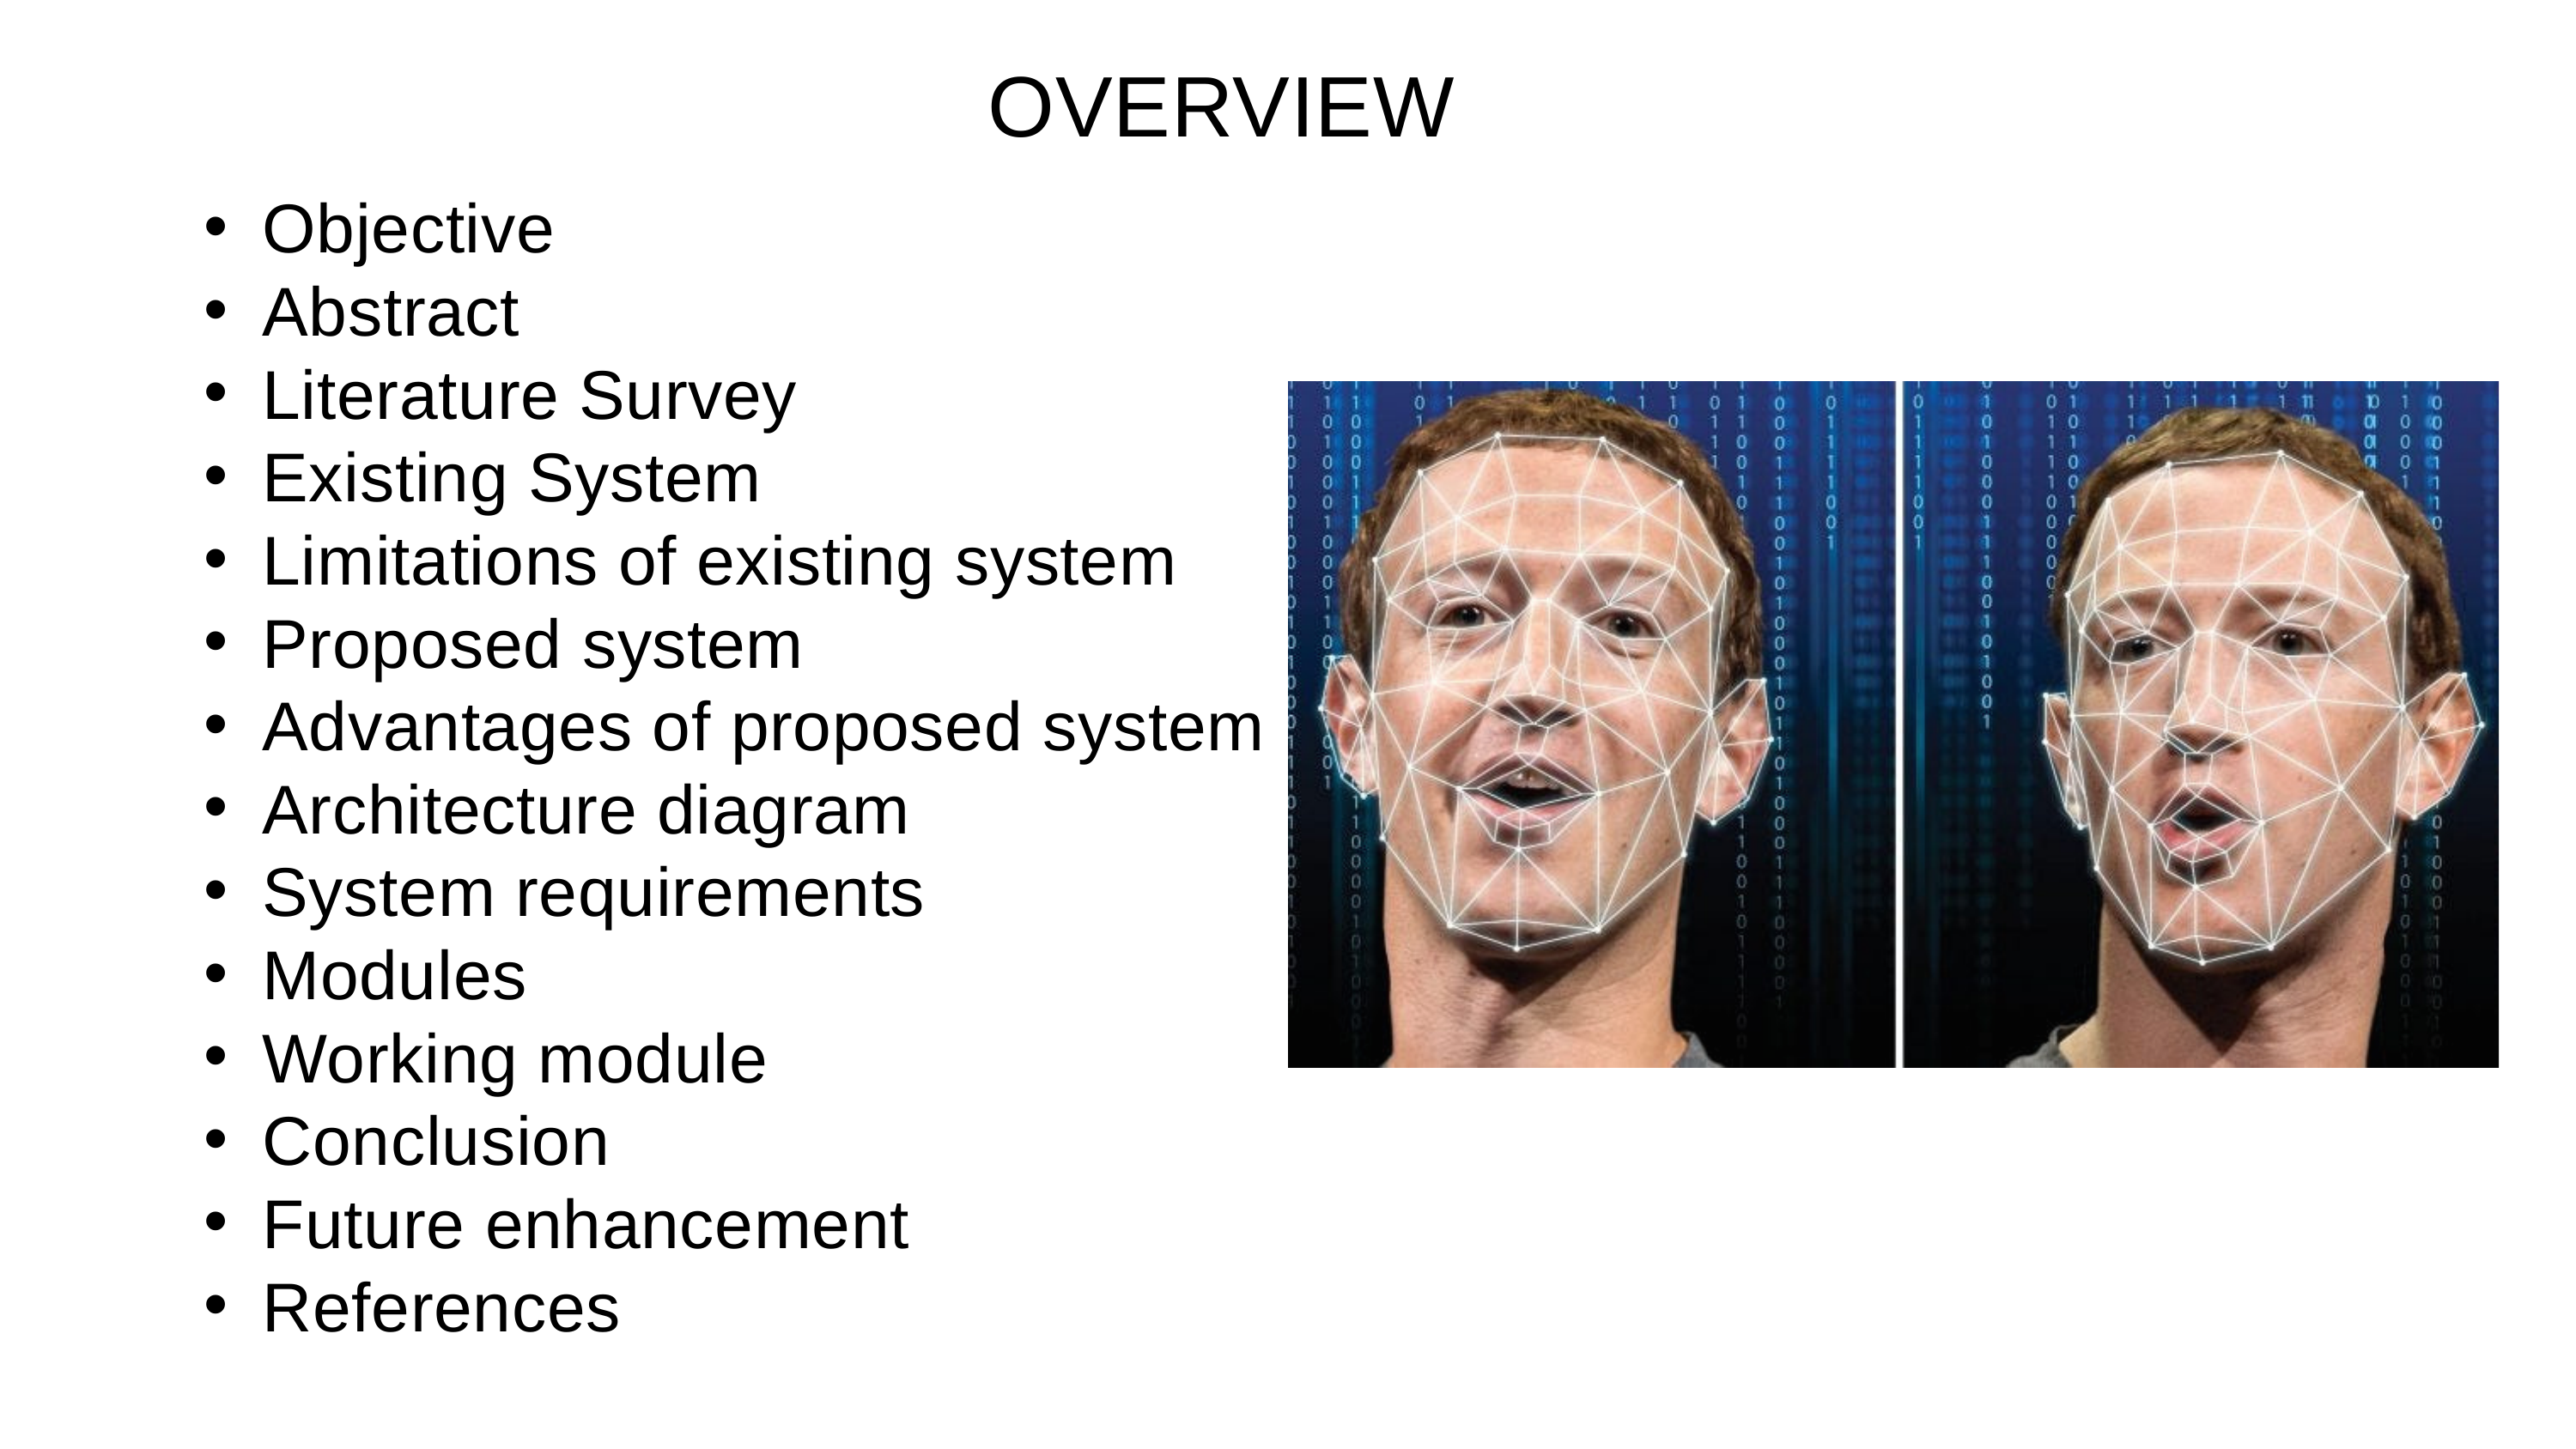

OVERVIEW
Objective
Abstract
Literature Survey
Existing System
Limitations of existing system
Proposed system
Advantages of proposed system
Architecture diagram
System requirements
Modules
Working module
Conclusion
Future enhancement
References